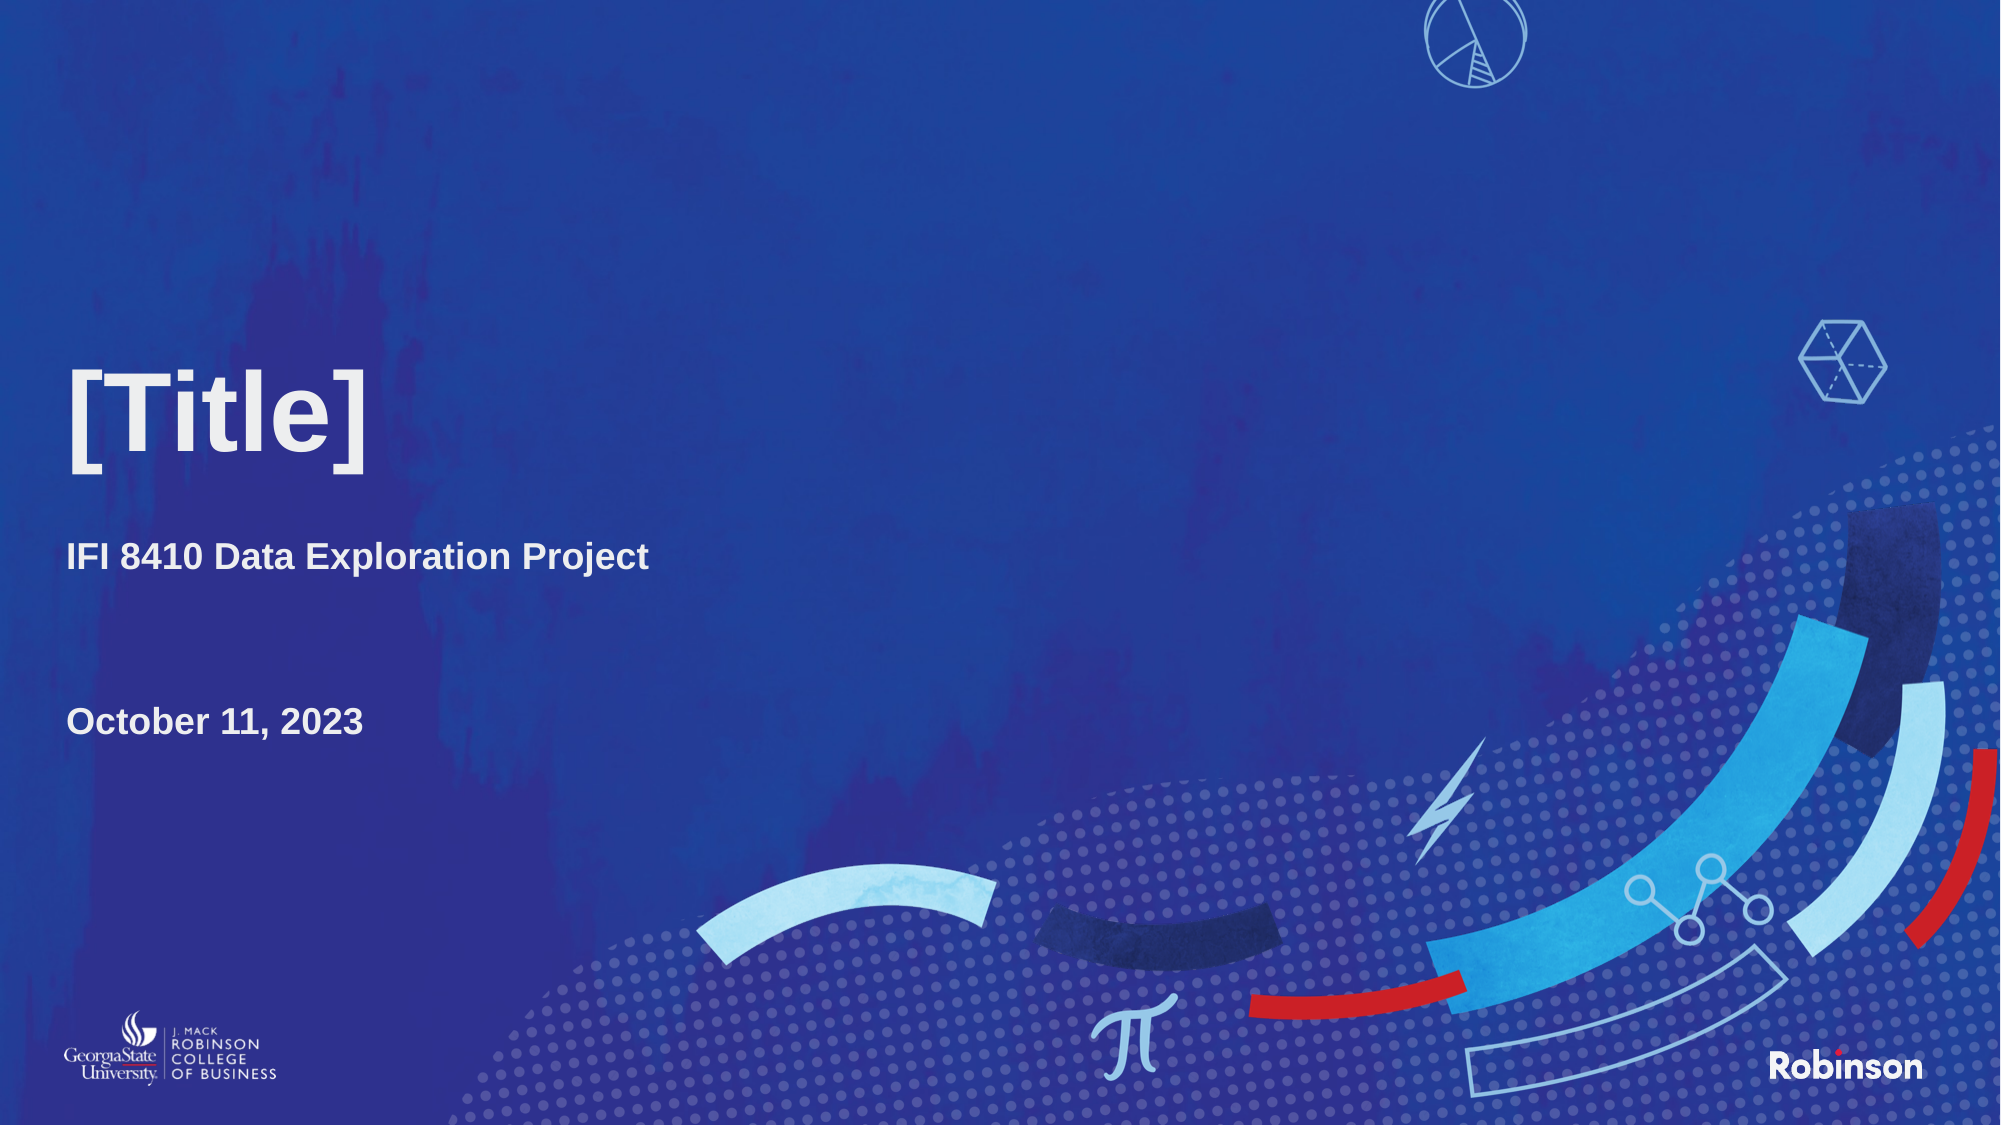

# [Title]
IFI 8410 Data Exploration Project
October 11, 2023